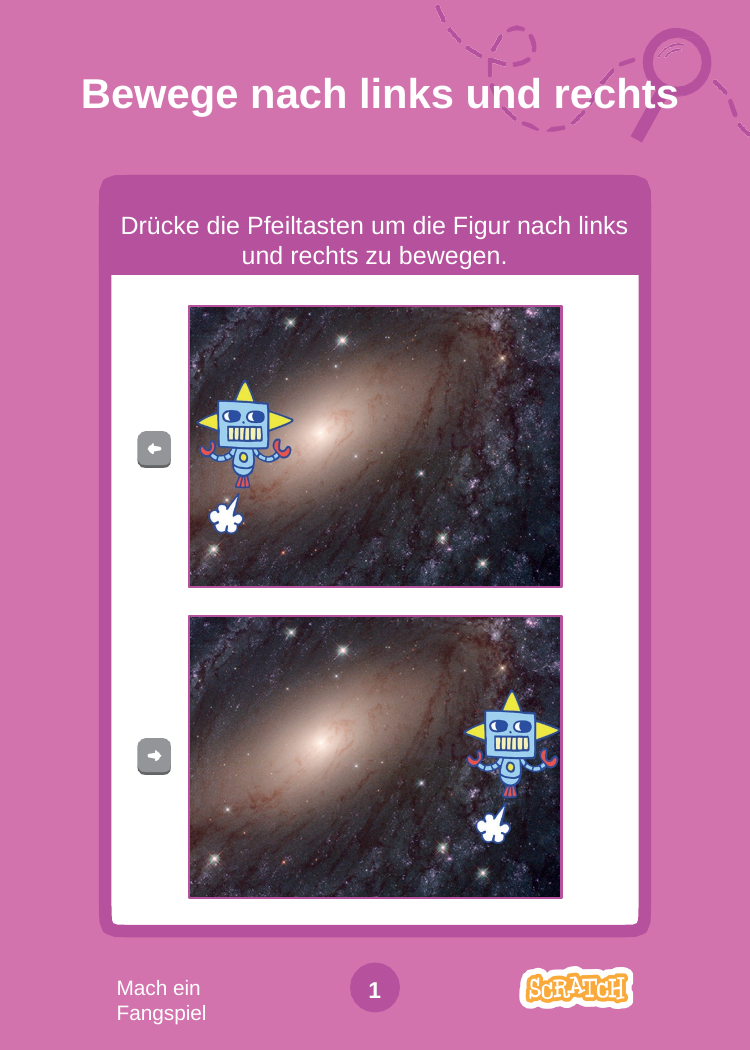

# Bewege nach links und rechts

Drücke die Pfeiltasten um die Figur nach links und rechts zu bewegen.

Mach ein Fangspiel
1